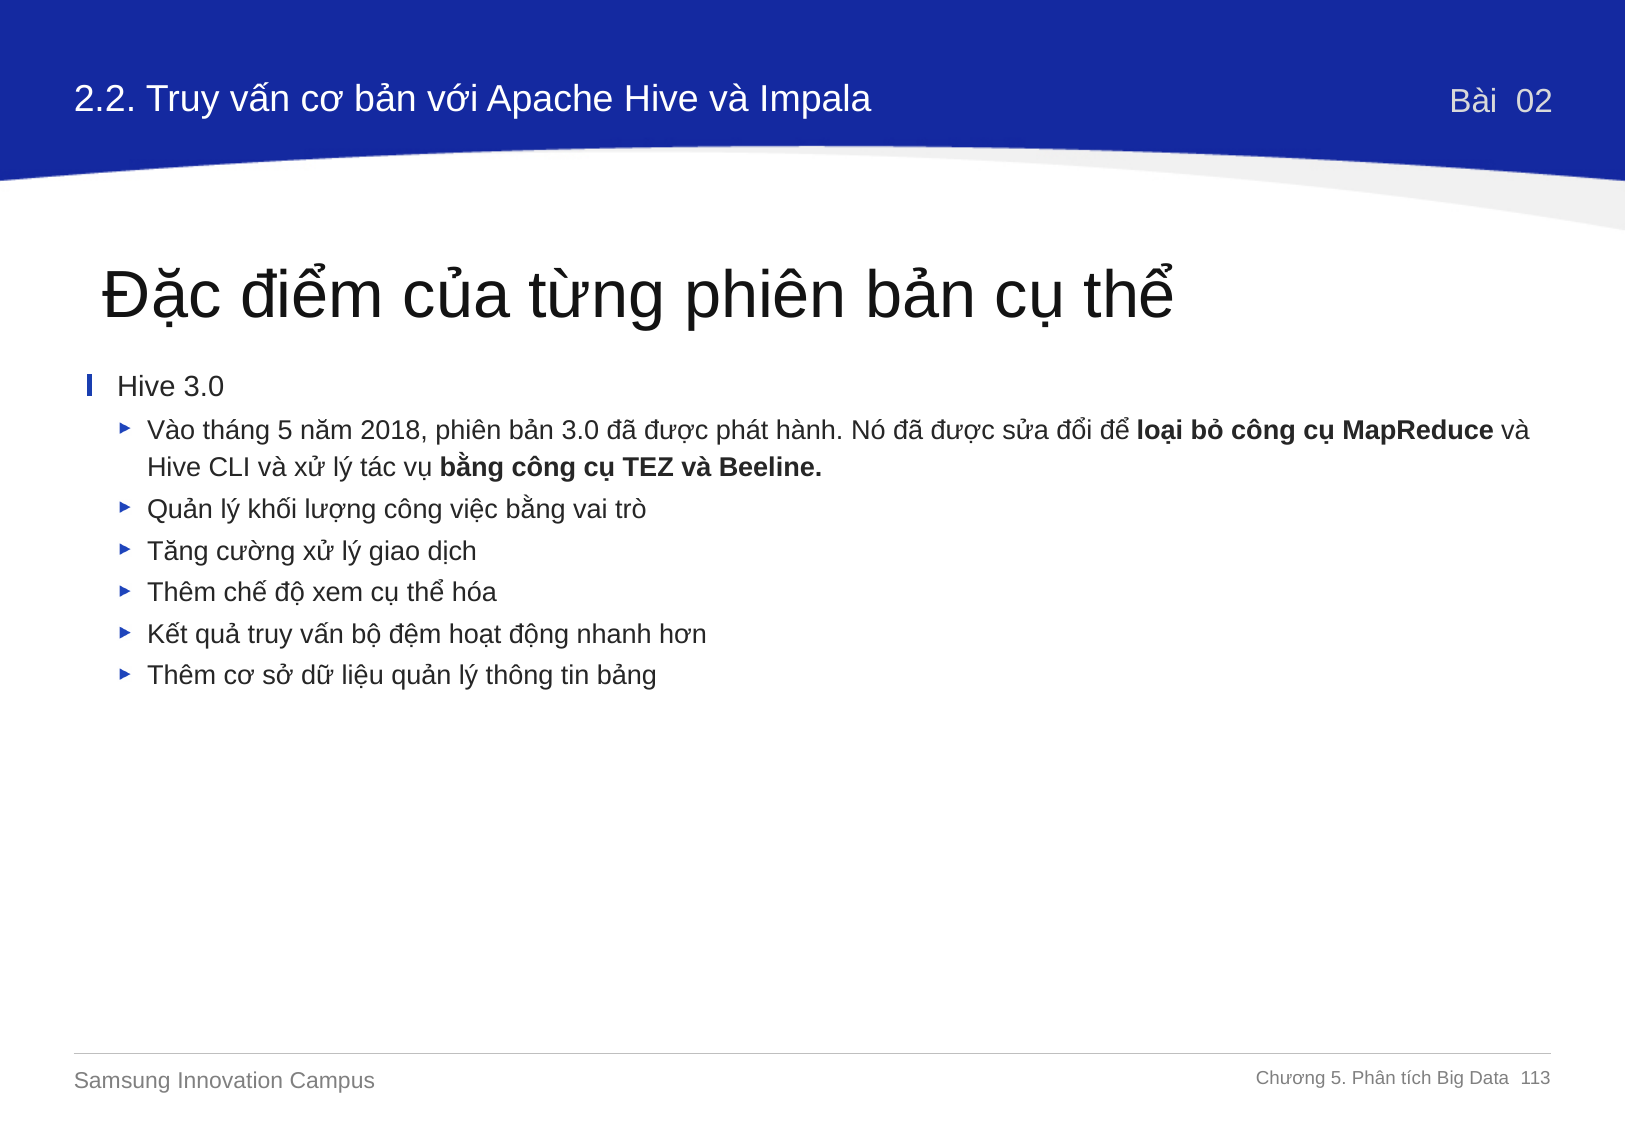

2.2. Truy vấn cơ bản với Apache Hive và Impala
Bài  02
Đặc điểm của từng phiên bản cụ thể
Hive 3.0
Vào tháng 5 năm 2018, phiên bản 3.0 đã được phát hành. Nó đã được sửa đổi để loại bỏ công cụ MapReduce và Hive CLI và xử lý tác vụ bằng công cụ TEZ và Beeline.
Quản lý khối lượng công việc bằng vai trò
Tăng cường xử lý giao dịch
Thêm chế độ xem cụ thể hóa
Kết quả truy vấn bộ đệm hoạt động nhanh hơn
Thêm cơ sở dữ liệu quản lý thông tin bảng